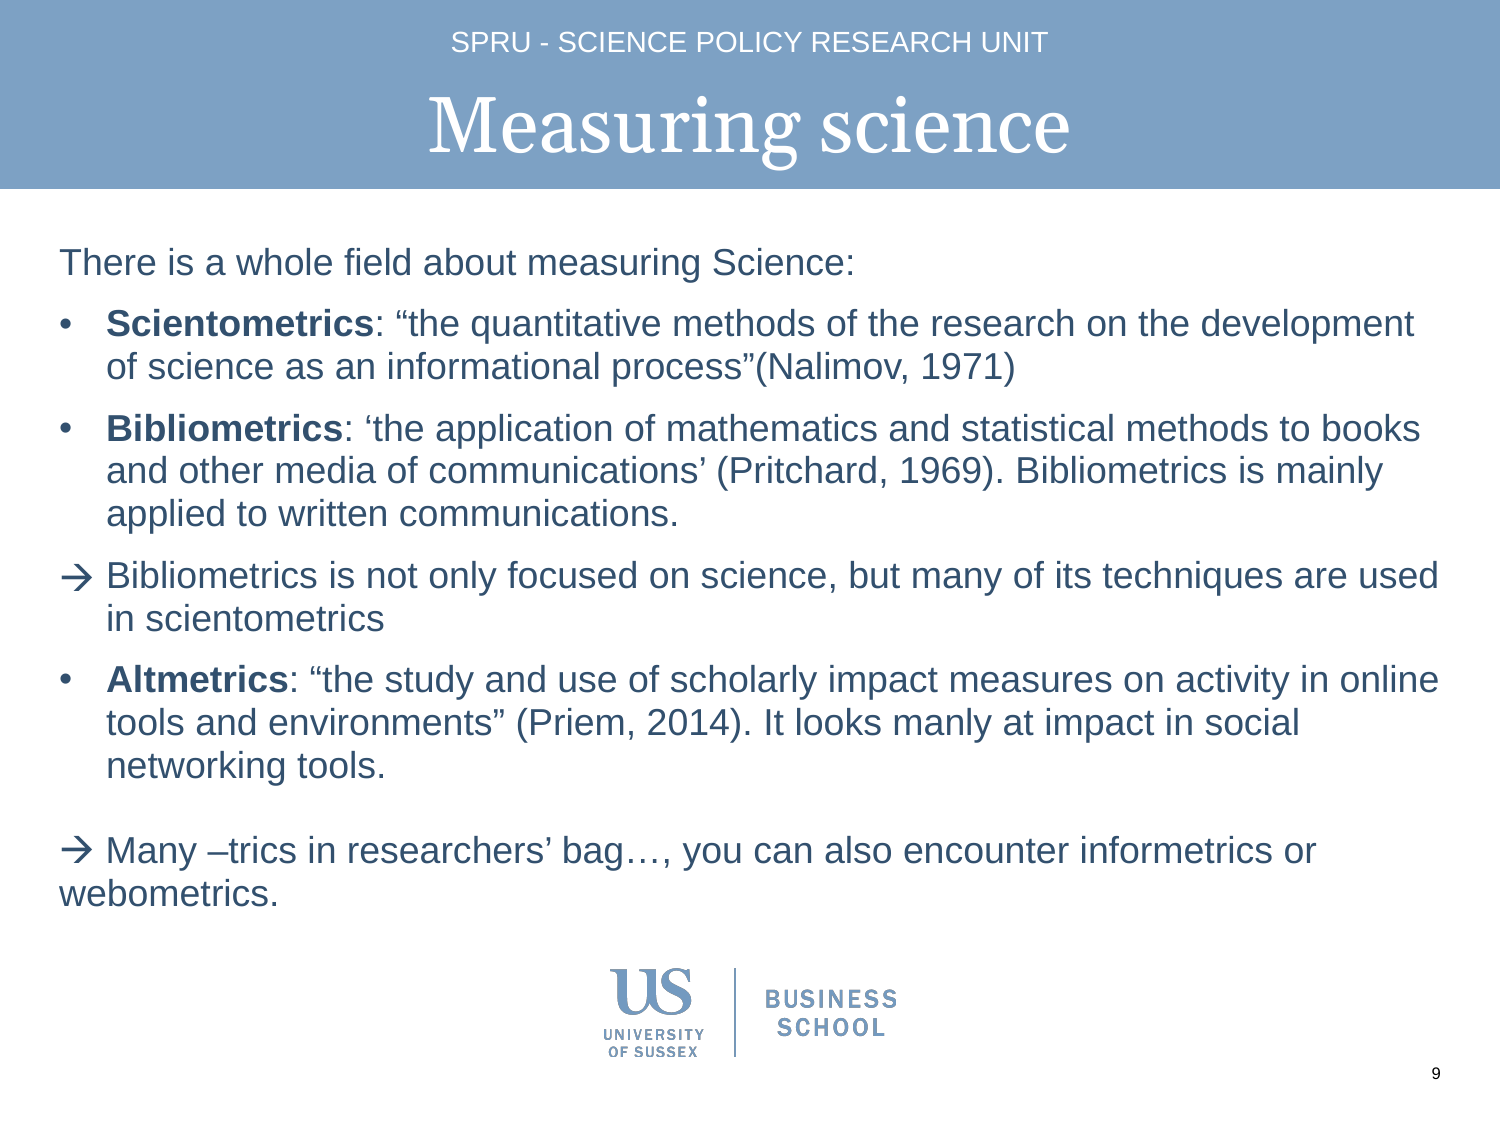

# Measuring science
There is a whole field about measuring Science:

Scientometrics: “the quantitative methods of the research on the development of science as an informational process”(Nalimov, 1971)

Bibliometrics: ‘the application of mathematics and statistical methods to books and other media of communications’ (Pritchard, 1969). Bibliometrics is mainly applied to written communications.

Bibliometrics is not only focused on science, but many of its techniques are used in scientometrics

Altmetrics: “the study and use of scholarly impact measures on activity in online tools and environments” (Priem, 2014). It looks manly at impact in social networking tools.

🡪 Many –trics in researchers’ bag…, you can also encounter informetrics or webometrics.